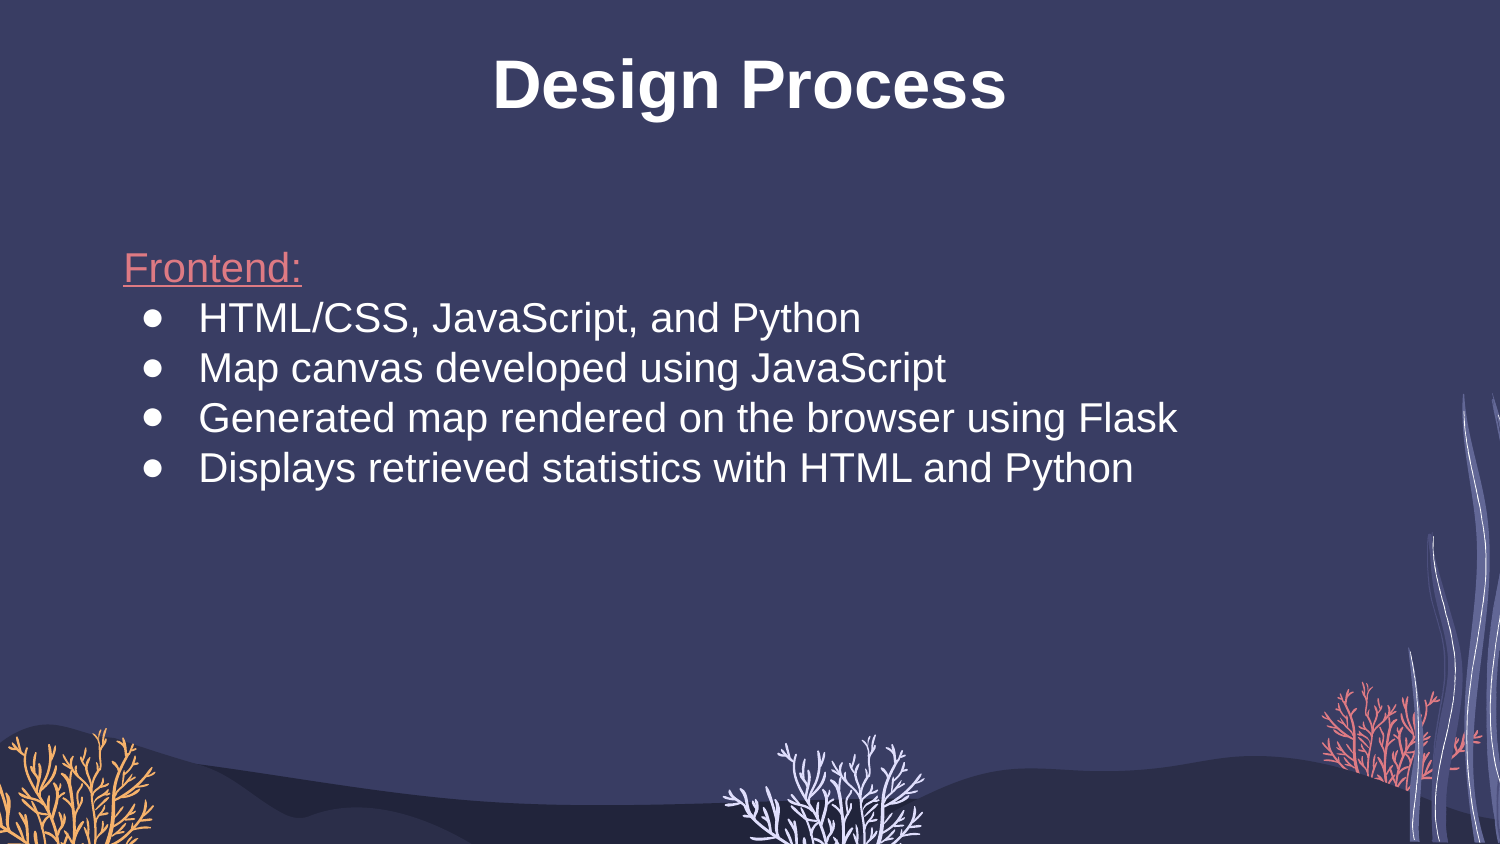

# Design Process
Frontend:
HTML/CSS, JavaScript, and Python
Map canvas developed using JavaScript
Generated map rendered on the browser using Flask
Displays retrieved statistics with HTML and Python